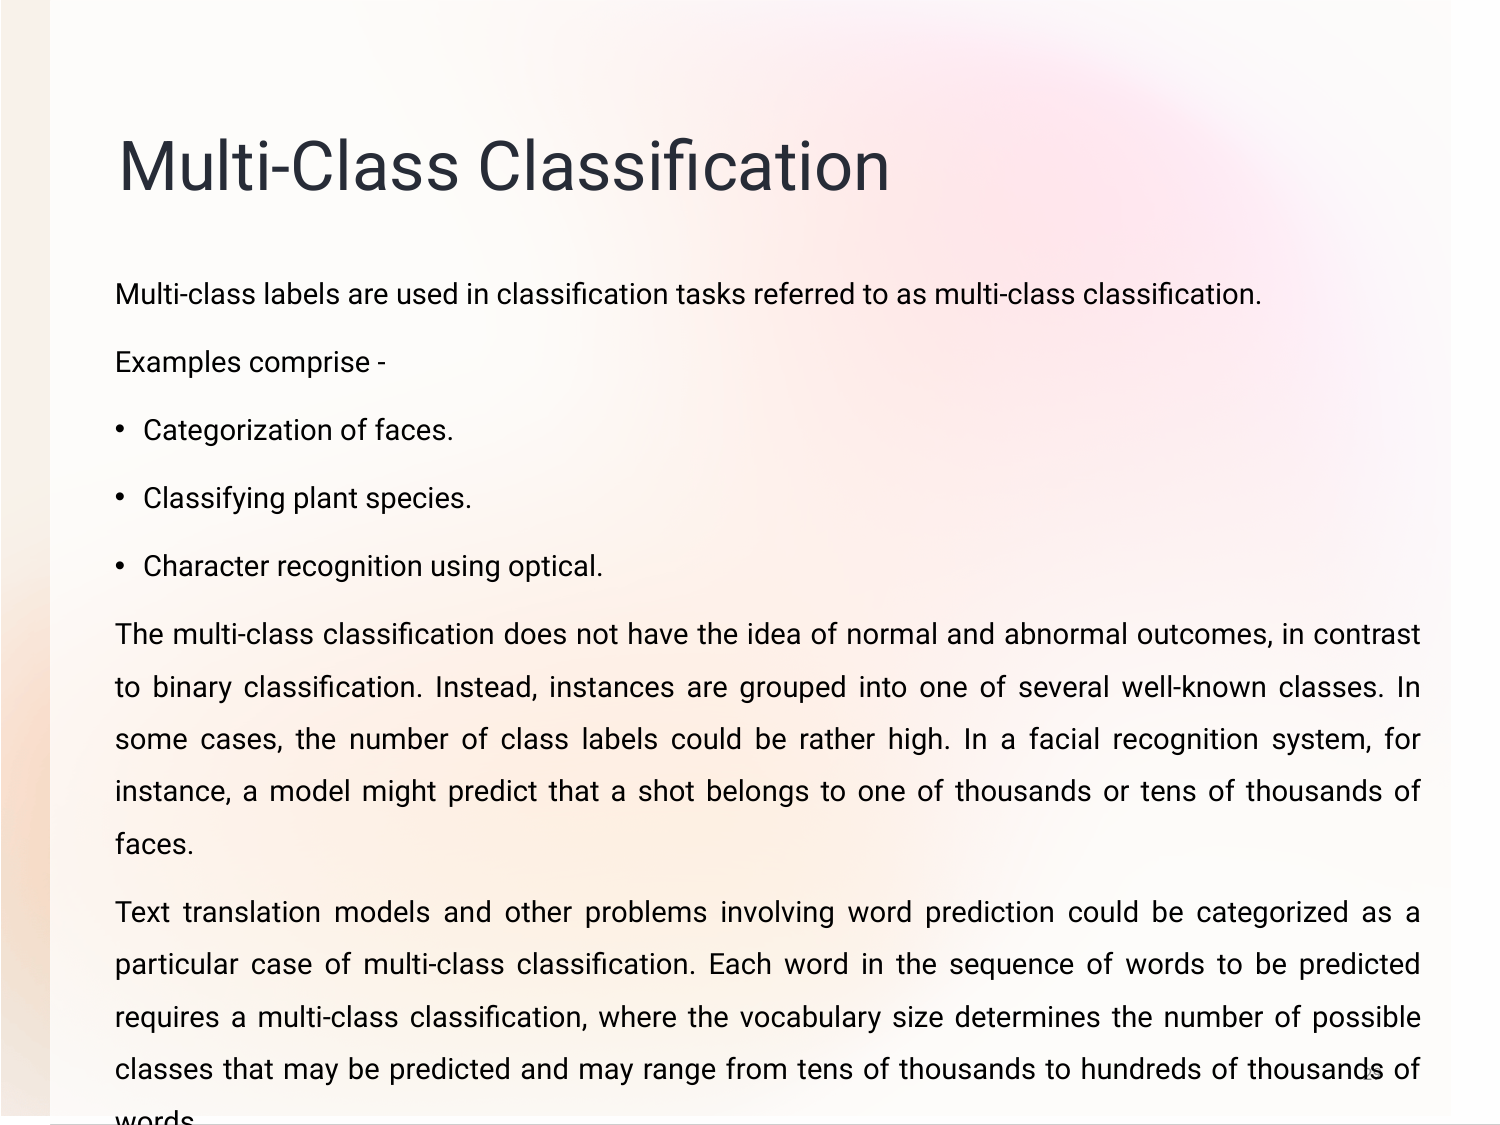

# Multi-Class Classification
Multi-class labels are used in classification tasks referred to as multi-class classification.
Examples comprise -
Categorization of faces.
Classifying plant species.
Character recognition using optical.
The multi-class classification does not have the idea of normal and abnormal outcomes, in contrast to binary classification. Instead, instances are grouped into one of several well-known classes. In some cases, the number of class labels could be rather high. In a facial recognition system, for instance, a model might predict that a shot belongs to one of thousands or tens of thousands of faces.
Text translation models and other problems involving word prediction could be categorized as a particular case of multi-class classification. Each word in the sequence of words to be predicted requires a multi-class classification, where the vocabulary size determines the number of possible classes that may be predicted and may range from tens of thousands to hundreds of thousands of words.
29